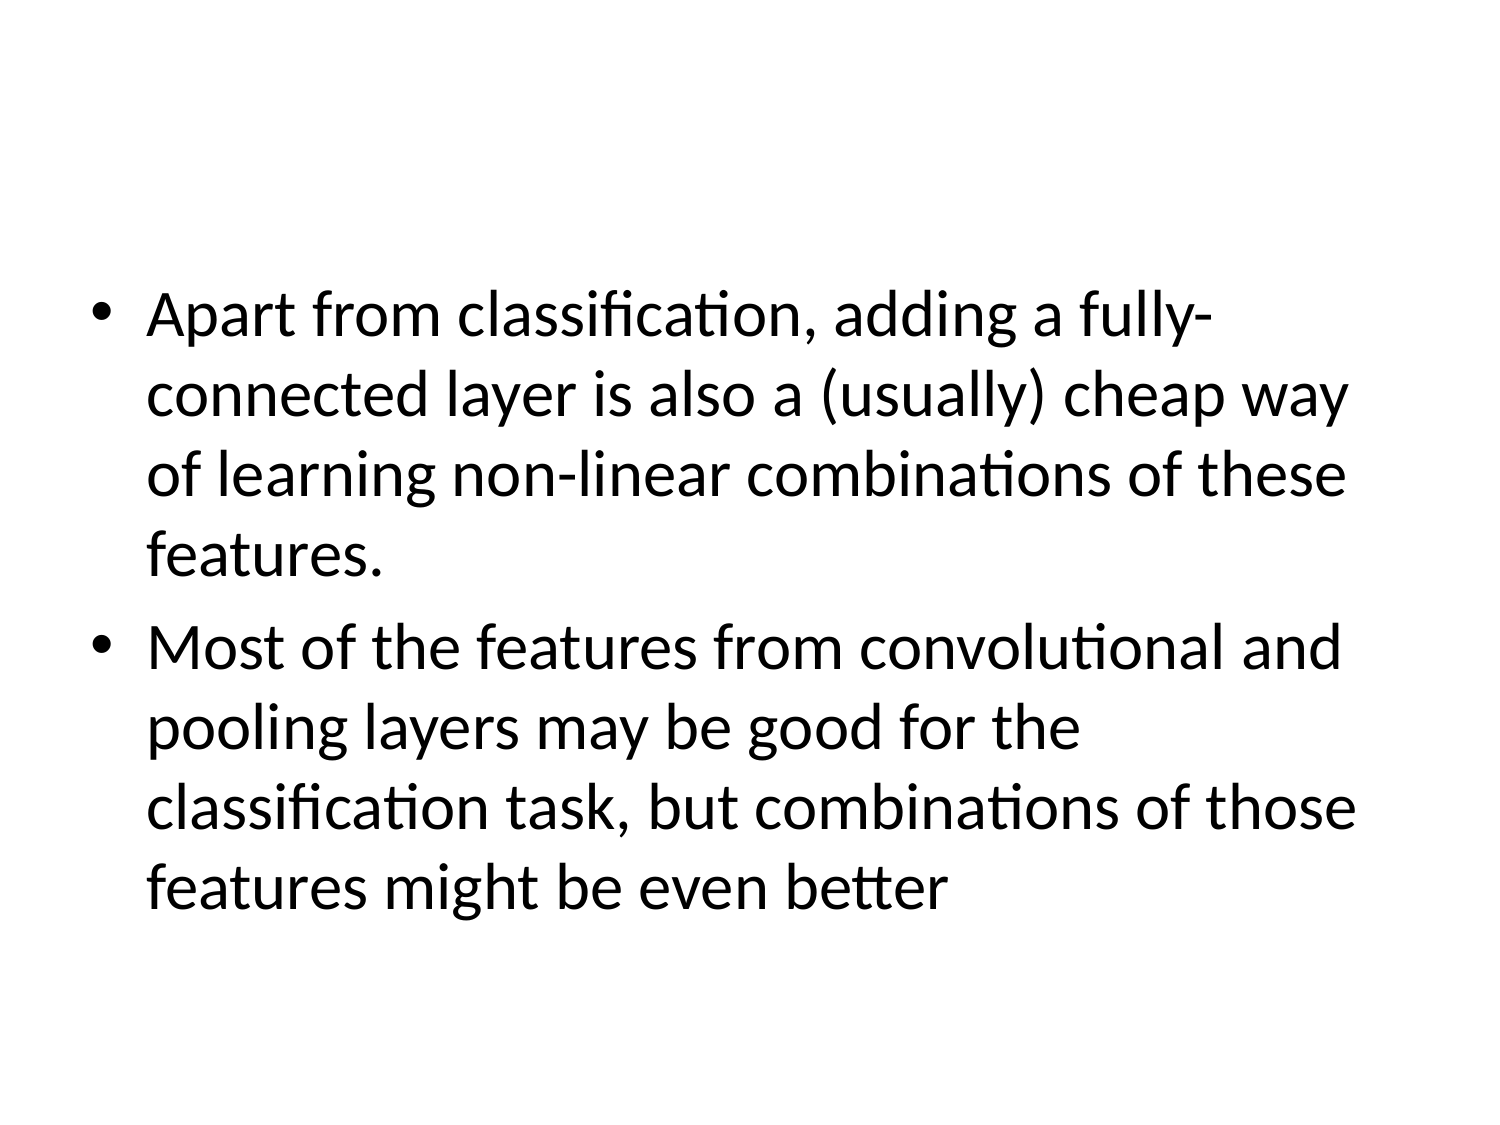

#
Apart from classification, adding a fully-connected layer is also a (usually) cheap way of learning non-linear combinations of these features.
Most of the features from convolutional and pooling layers may be good for the classification task, but combinations of those features might be even better